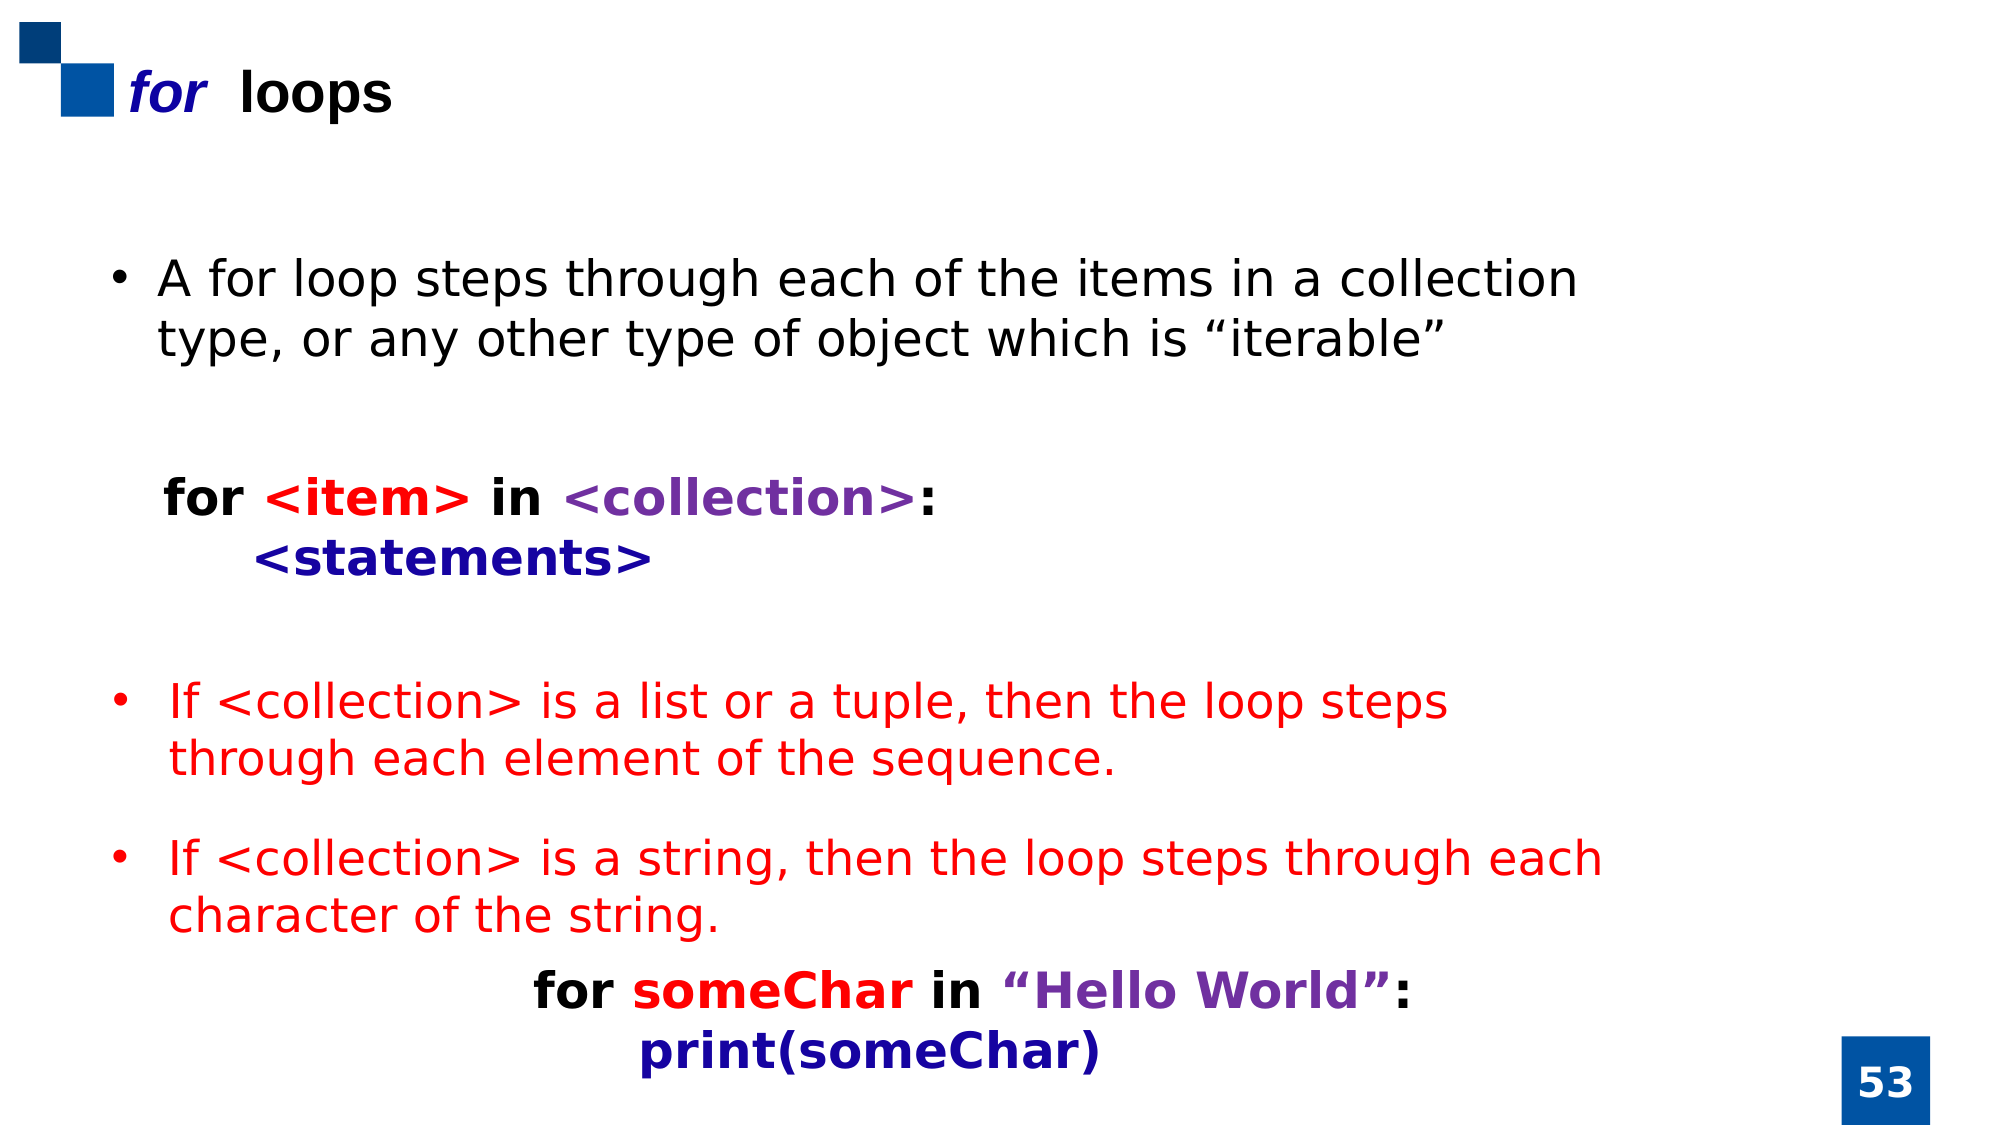

for  loops
A for loop steps through each of the items in a collection
type, or any other type of object which is “iterable”
for <item> in <collection>:
     <statements>
If <collection> is a list or a tuple, then the loop steps
through each element of the sequence.
If <collection> is a string, then the loop steps through each
character of the string.
for someChar in “Hello World”:
      print(someChar)
53